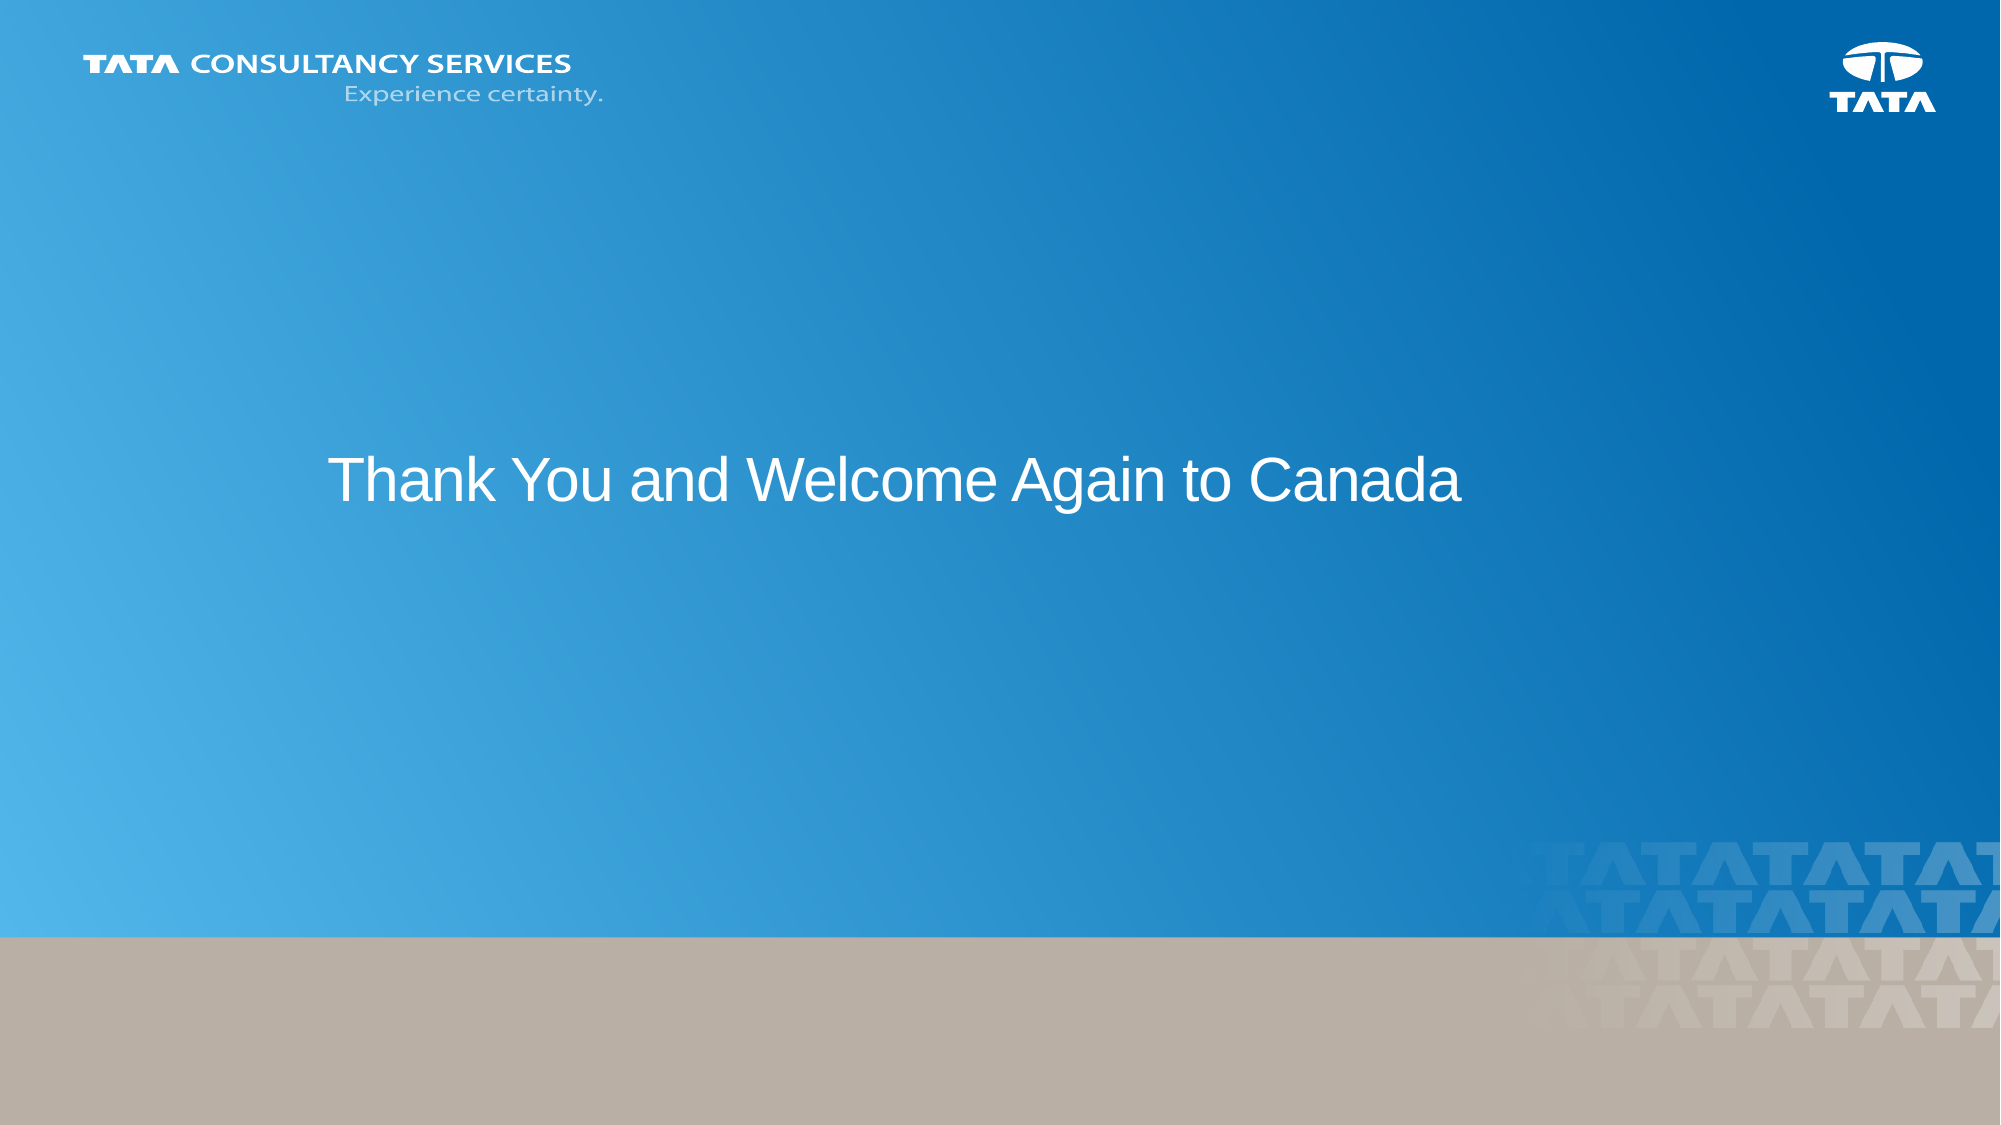

# Thank You and Welcome Again to Canada